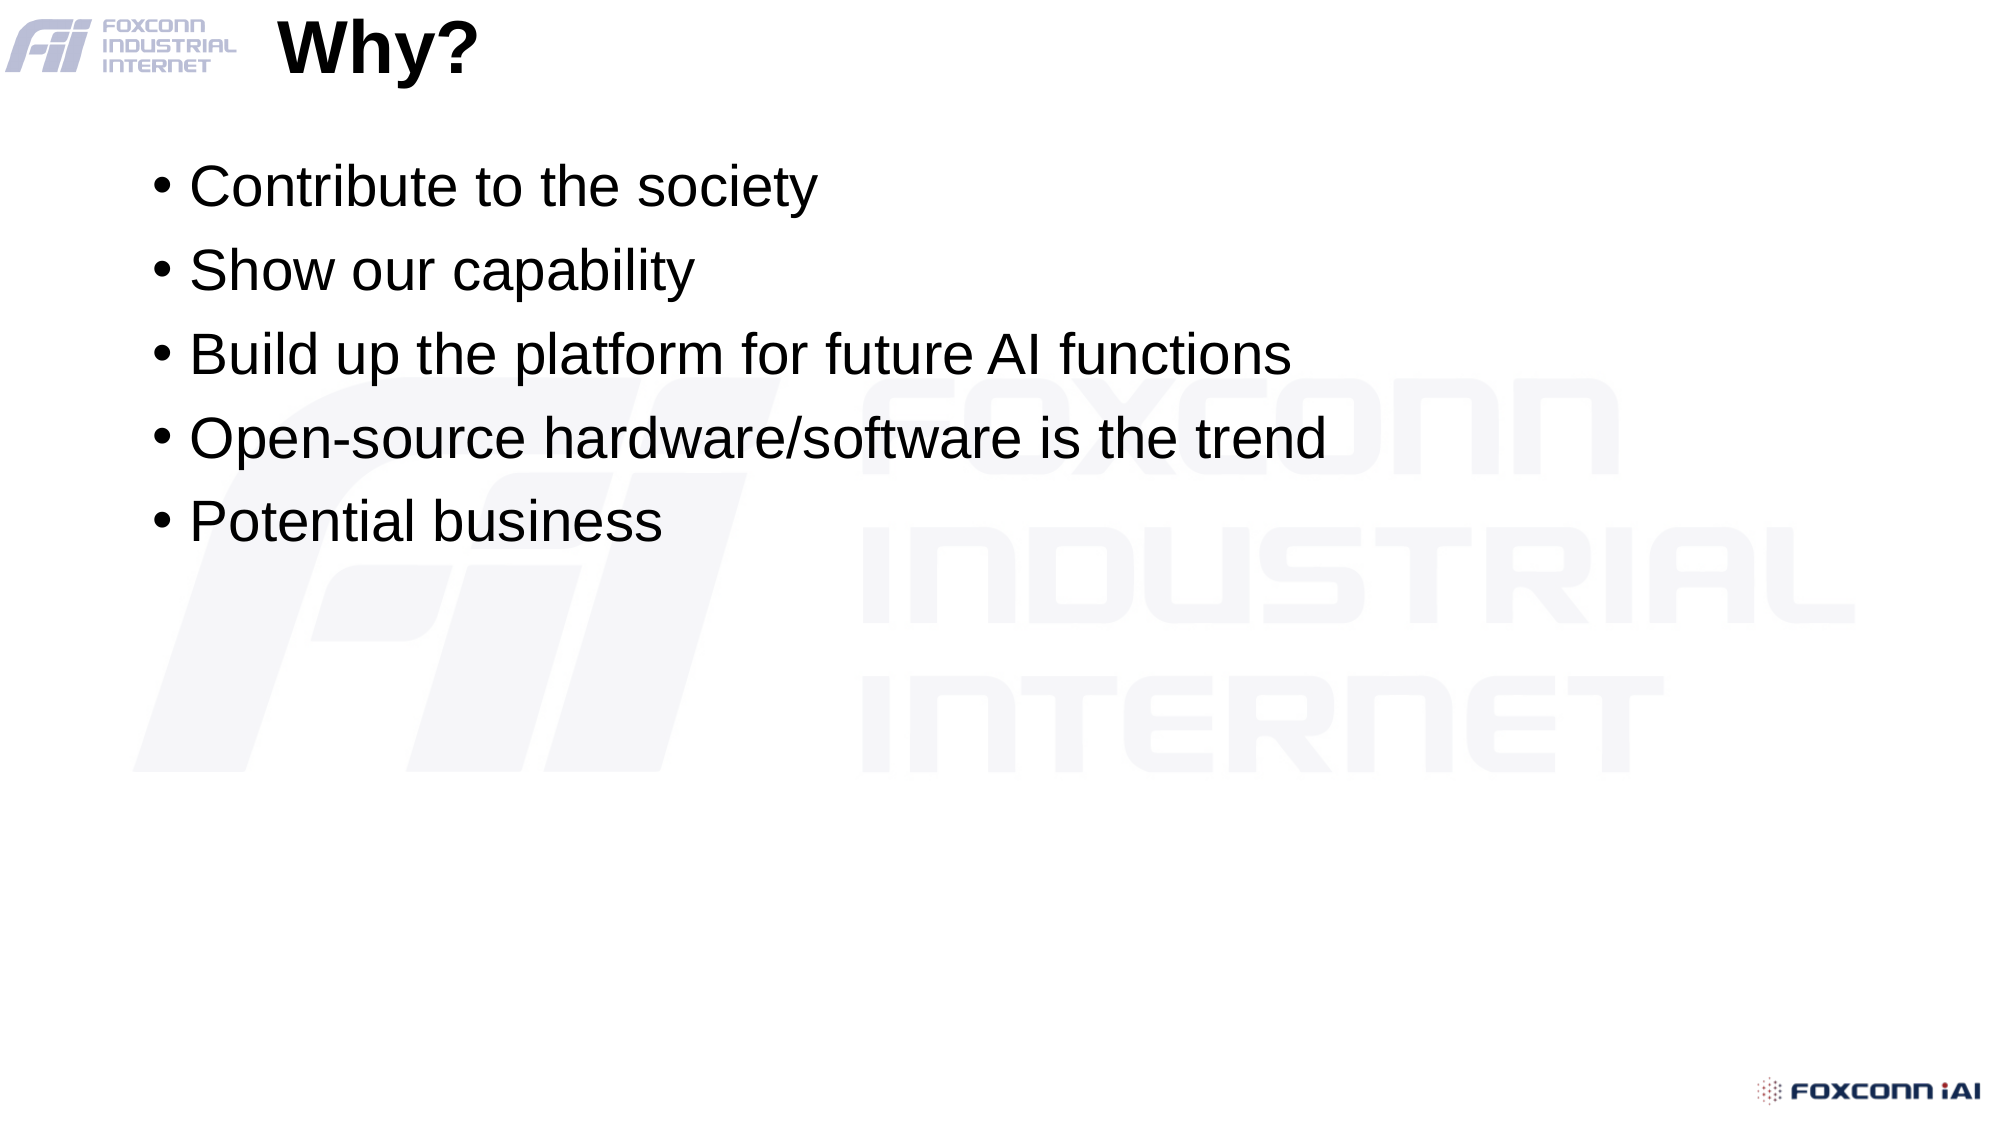

# Why?
Contribute to the society
Show our capability
Build up the platform for future AI functions
Open-source hardware/software is the trend
Potential business